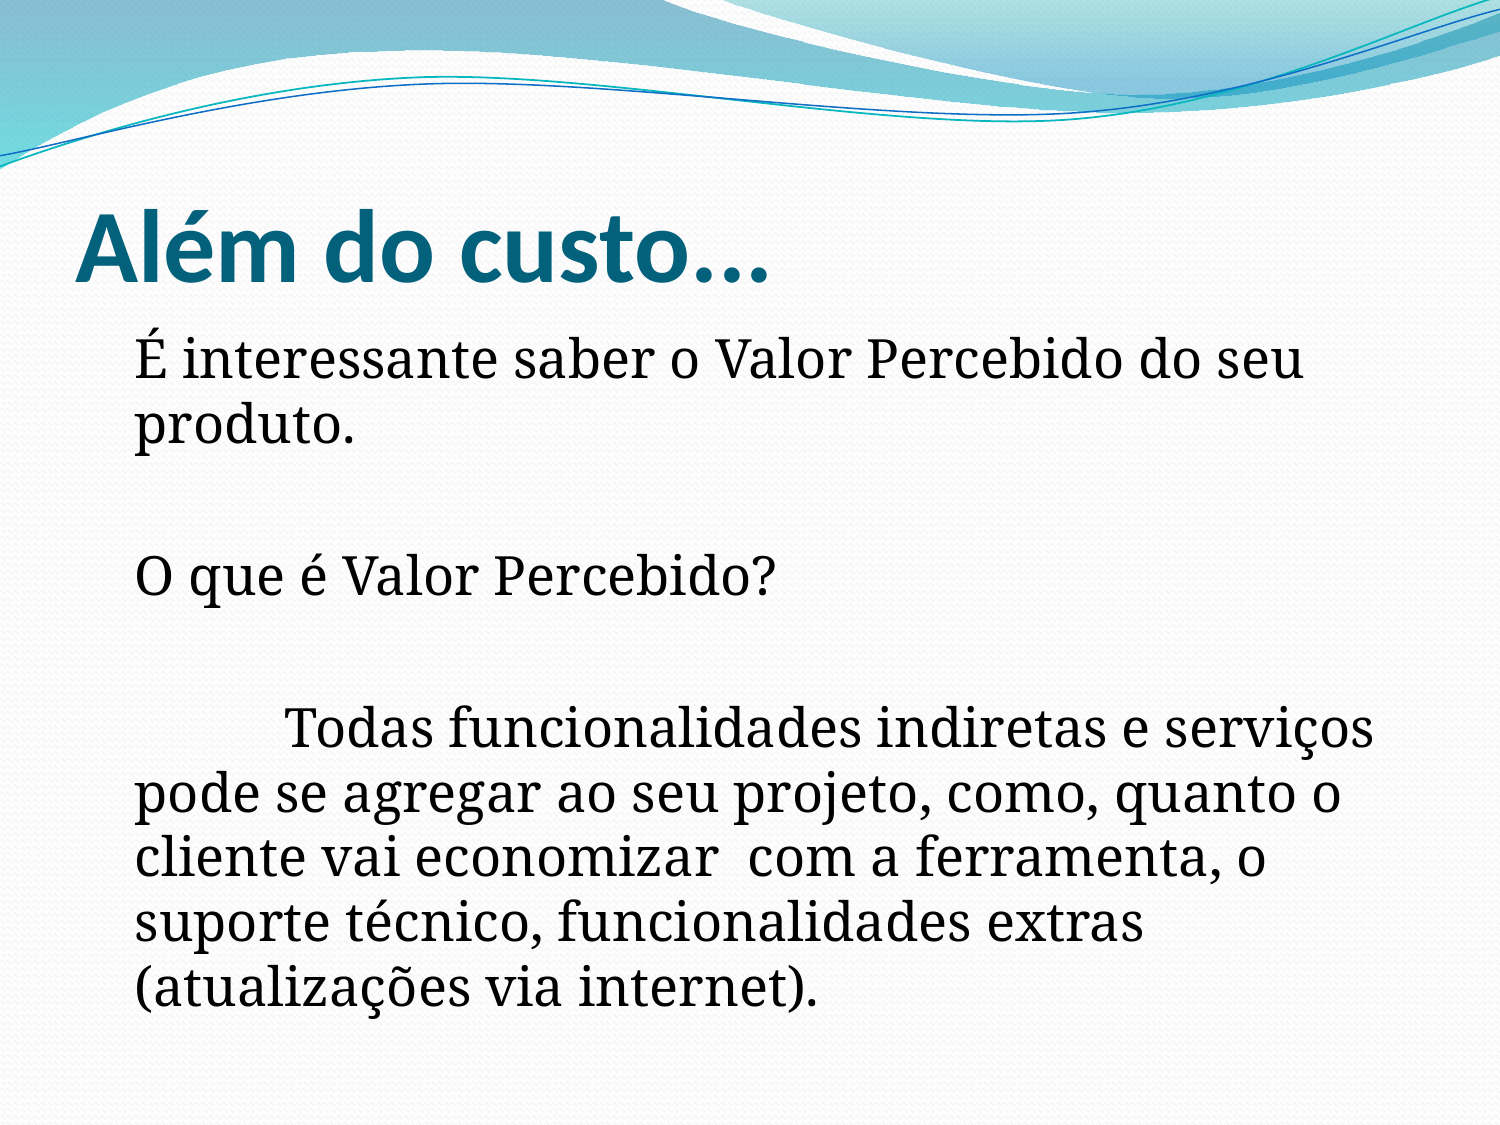

# Além do custo...
	É interessante saber o Valor Percebido do seu produto.

	O que é Valor Percebido?

		Todas funcionalidades indiretas e serviços pode se agregar ao seu projeto, como, quanto o cliente vai economizar  com a ferramenta, o suporte técnico, funcionalidades extras (atualizações via internet).